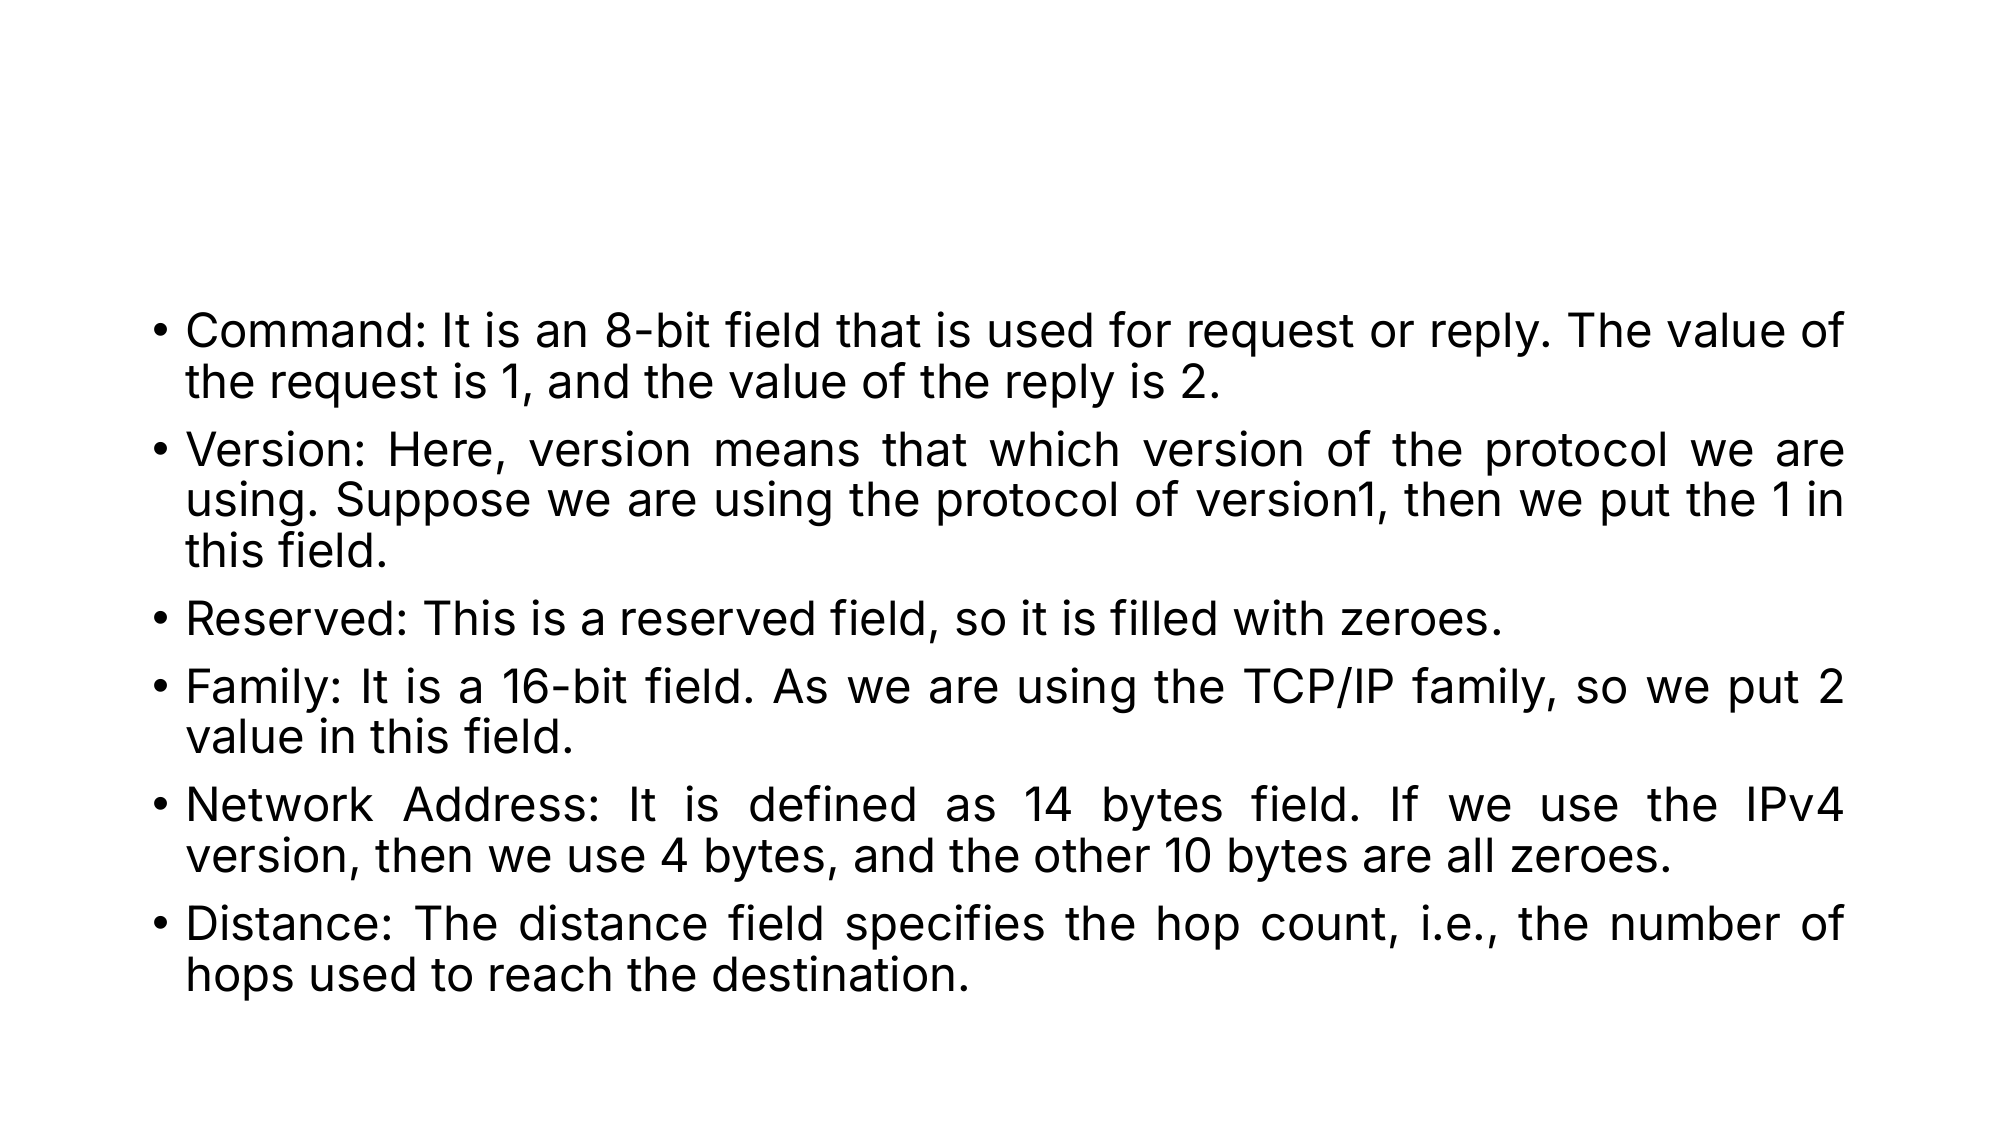

Command: It is an 8-bit field that is used for request or reply. The value of the request is 1, and the value of the reply is 2.
Version: Here, version means that which version of the protocol we are using. Suppose we are using the protocol of version1, then we put the 1 in this field.
Reserved: This is a reserved field, so it is filled with zeroes.
Family: It is a 16-bit field. As we are using the TCP/IP family, so we put 2 value in this field.
Network Address: It is defined as 14 bytes field. If we use the IPv4 version, then we use 4 bytes, and the other 10 bytes are all zeroes.
Distance: The distance field specifies the hop count, i.e., the number of hops used to reach the destination.